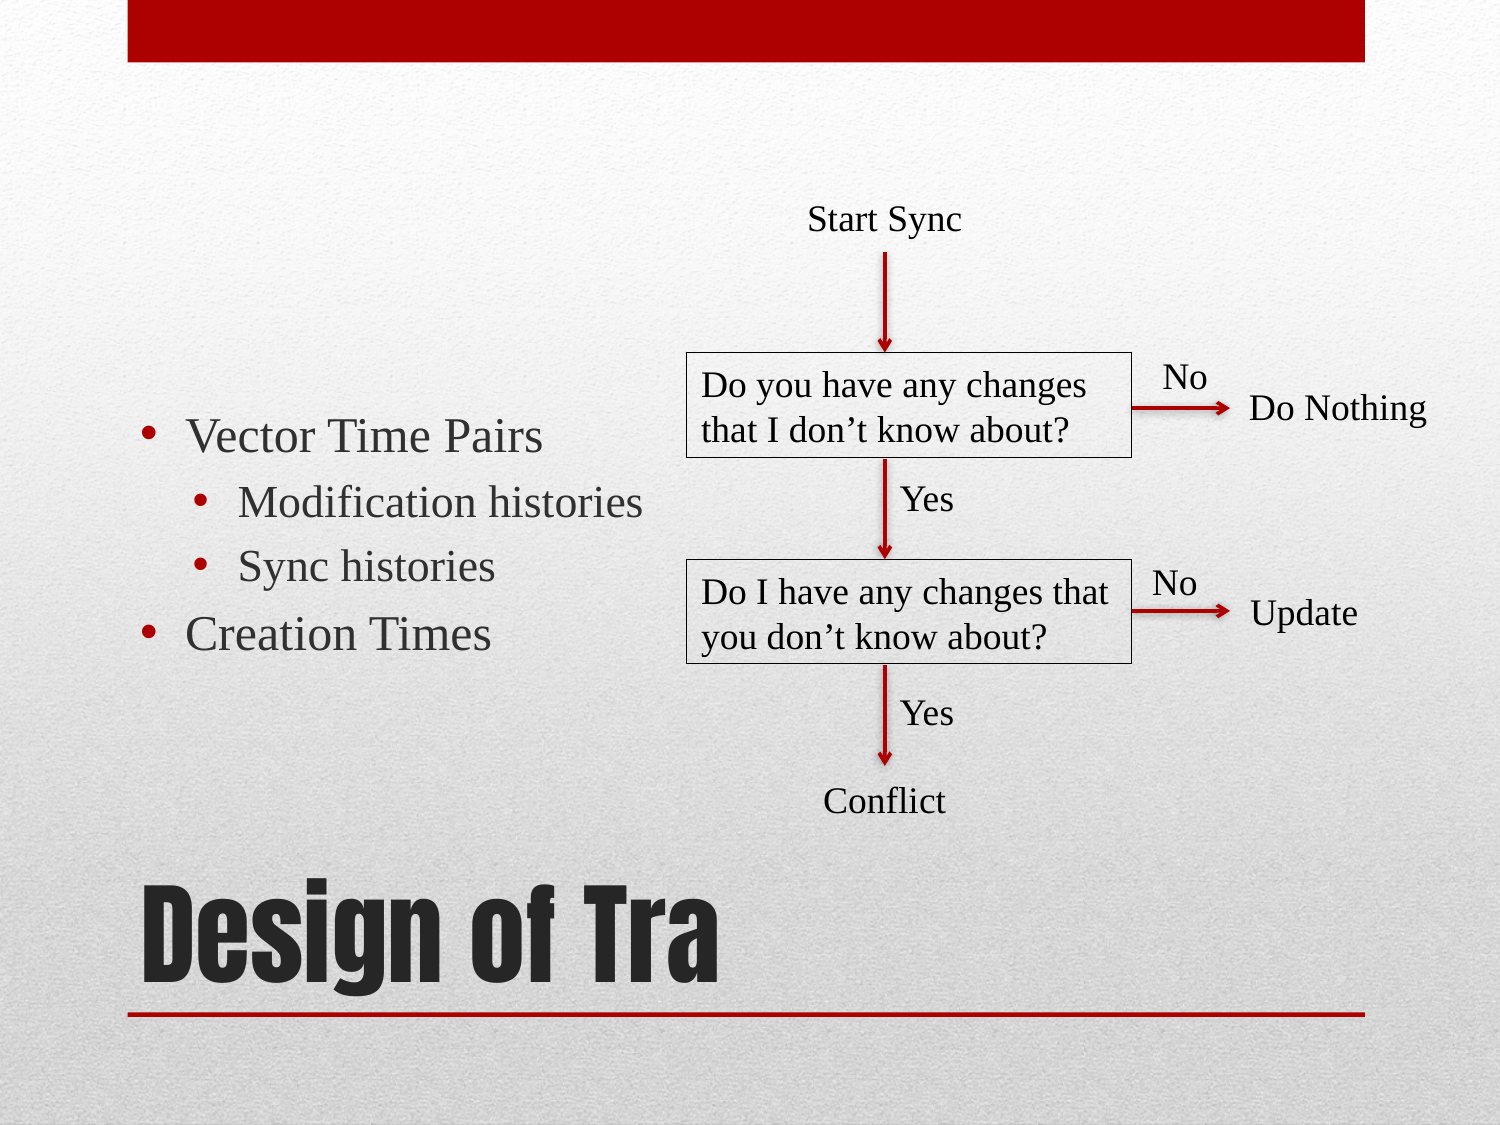

Vector Time Pairs
Modification histories
Sync histories
Creation Times
Start Sync
No
Do you have any changes that I don’t know about?
Do Nothing
Yes
No
Do I have any changes that you don’t know about?
Update
Yes
# Design of Tra
Conflict